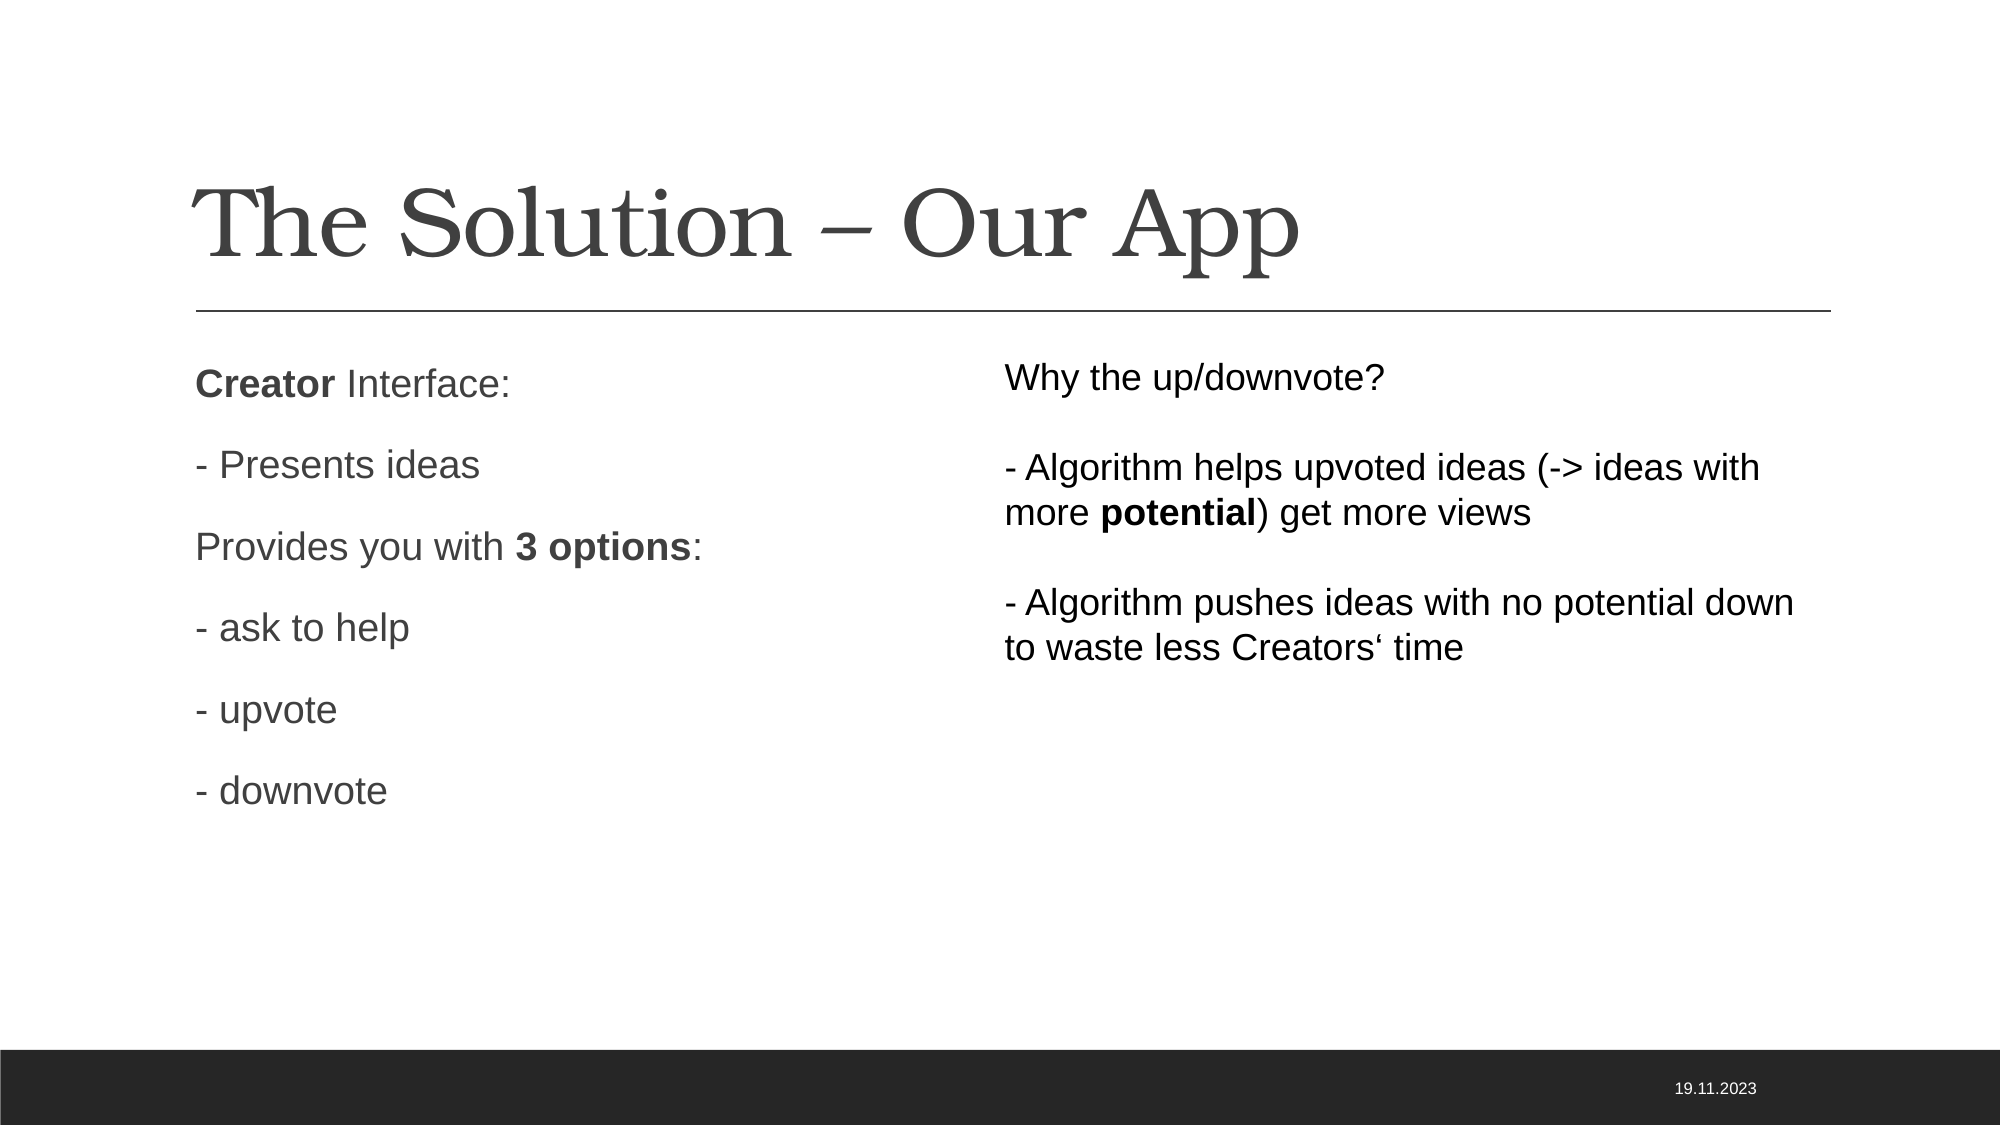

# The Solution – Our App
Creator Interface:
- Presents ideas
Provides you with 3 options:
- ask to help
- upvote
- downvote
Why the up/downvote?

- Algorithm helps upvoted ideas (-> ideas with more potential) get more views

- Algorithm pushes ideas with no potential down to waste less Creators‘ time
19.11.2023